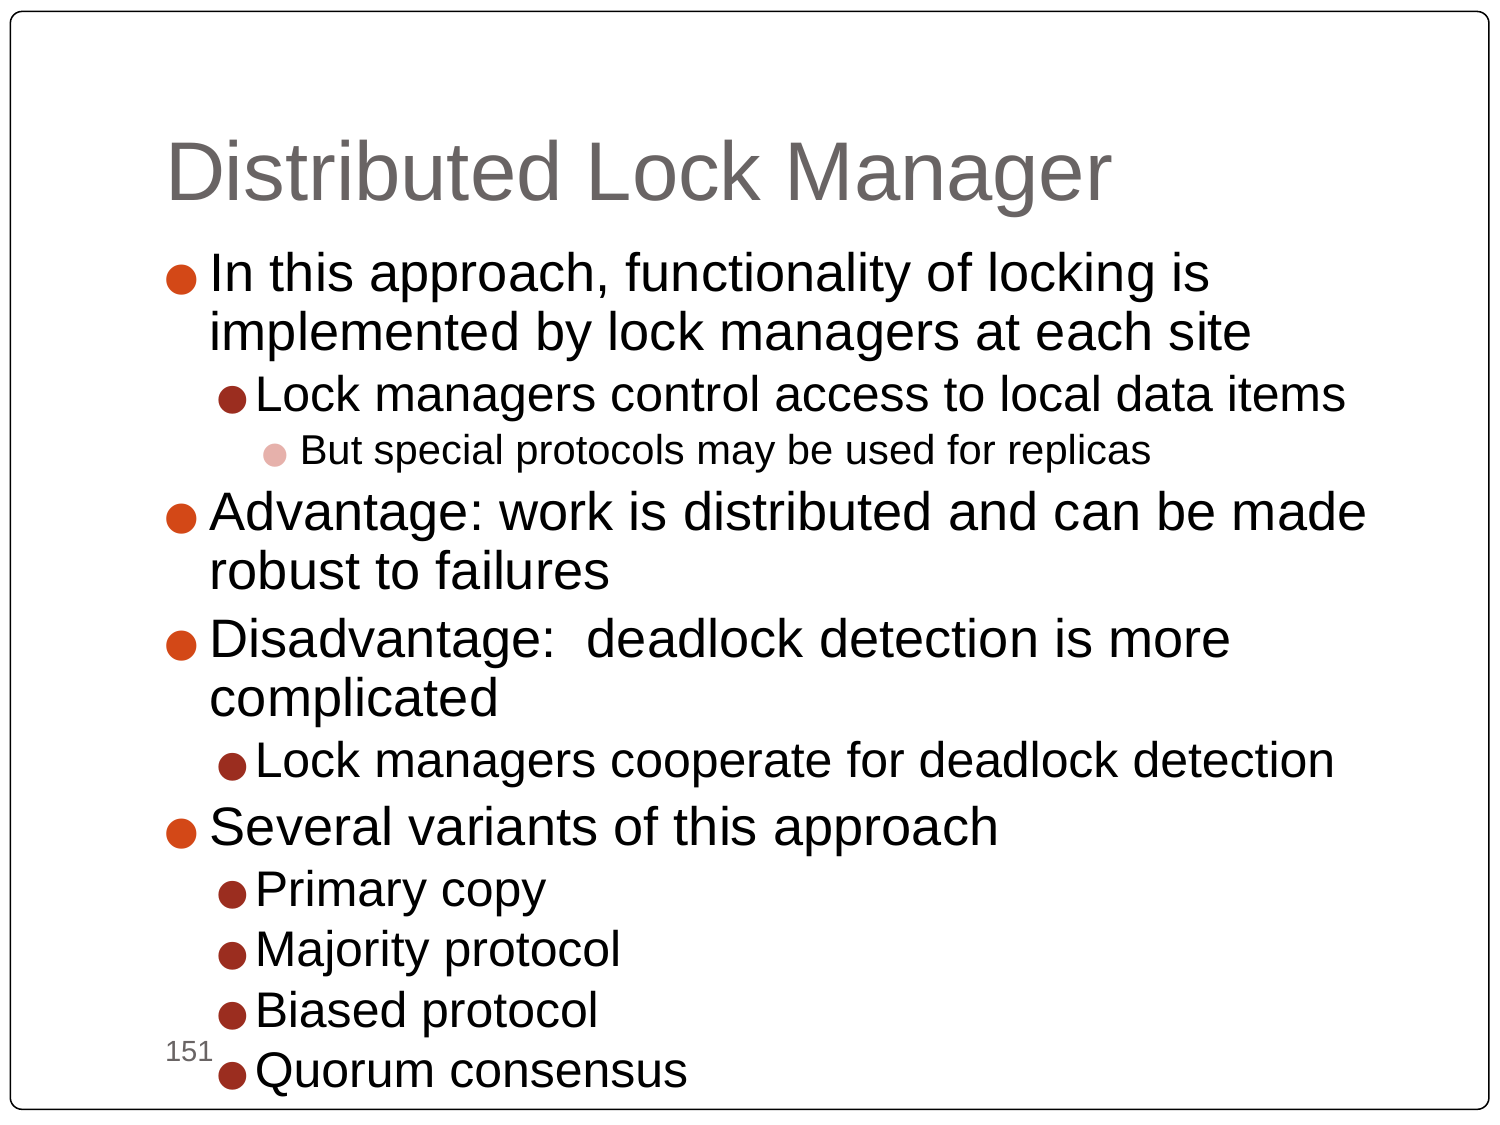

# Distributed Lock Manager
In this approach, functionality of locking is implemented by lock managers at each site
Lock managers control access to local data items
But special protocols may be used for replicas
Advantage: work is distributed and can be made robust to failures
Disadvantage:  deadlock detection is more complicated
Lock managers cooperate for deadlock detection
Several variants of this approach
Primary copy
Majority protocol
Biased protocol
Quorum consensus
151